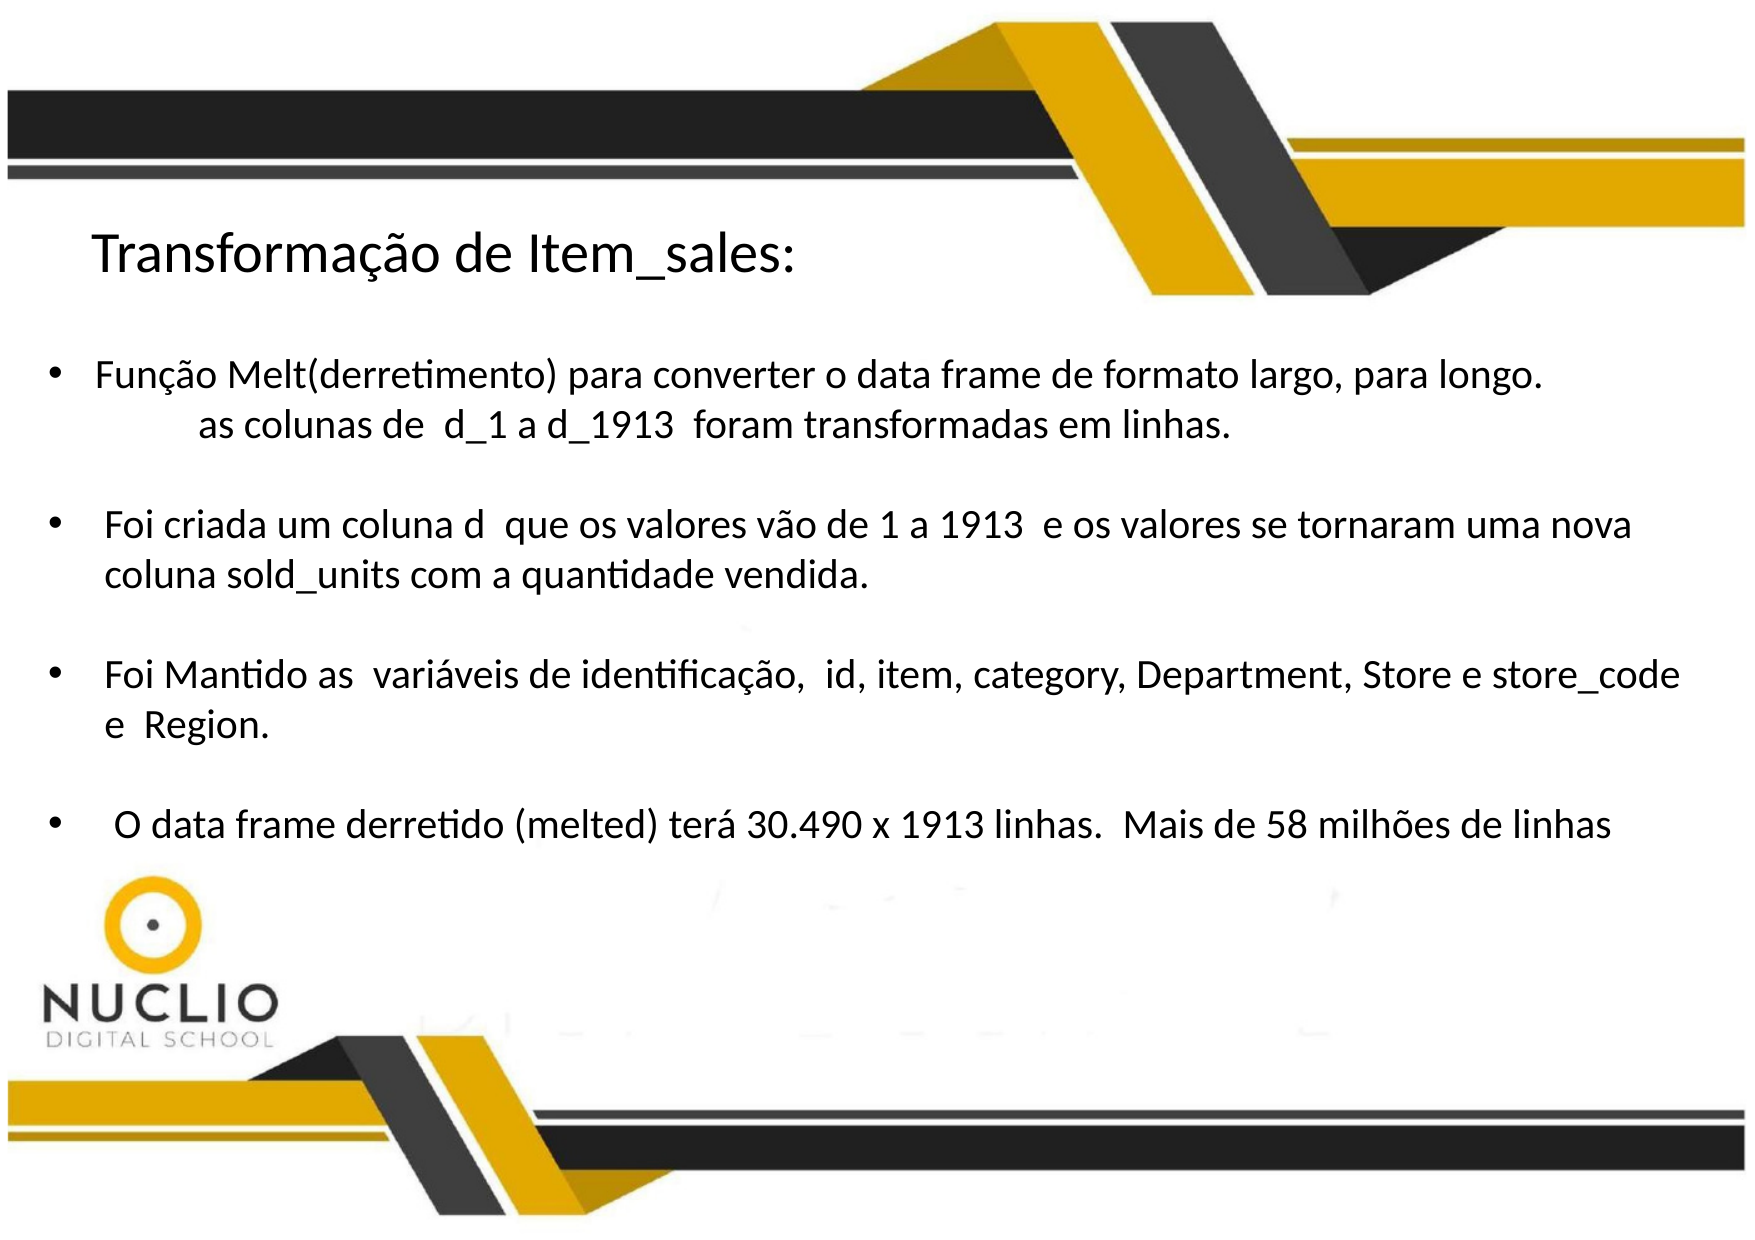

Transformação de Item_sales:
Função Melt(derretimento) para converter o data frame de formato largo, para longo.
	as colunas de  d_1 a d_1913  foram transformadas em linhas.

Foi criada um coluna d  que os valores vão de 1 a 1913  e os valores se tornaram uma nova coluna sold_units com a quantidade vendida.

Foi Mantido as  variáveis de identificação,  id, item, category, Department, Store e store_code e  Region.

 O data frame derretido (melted) terá 30.490 x 1913 linhas.  Mais de 58 milhões de linhas